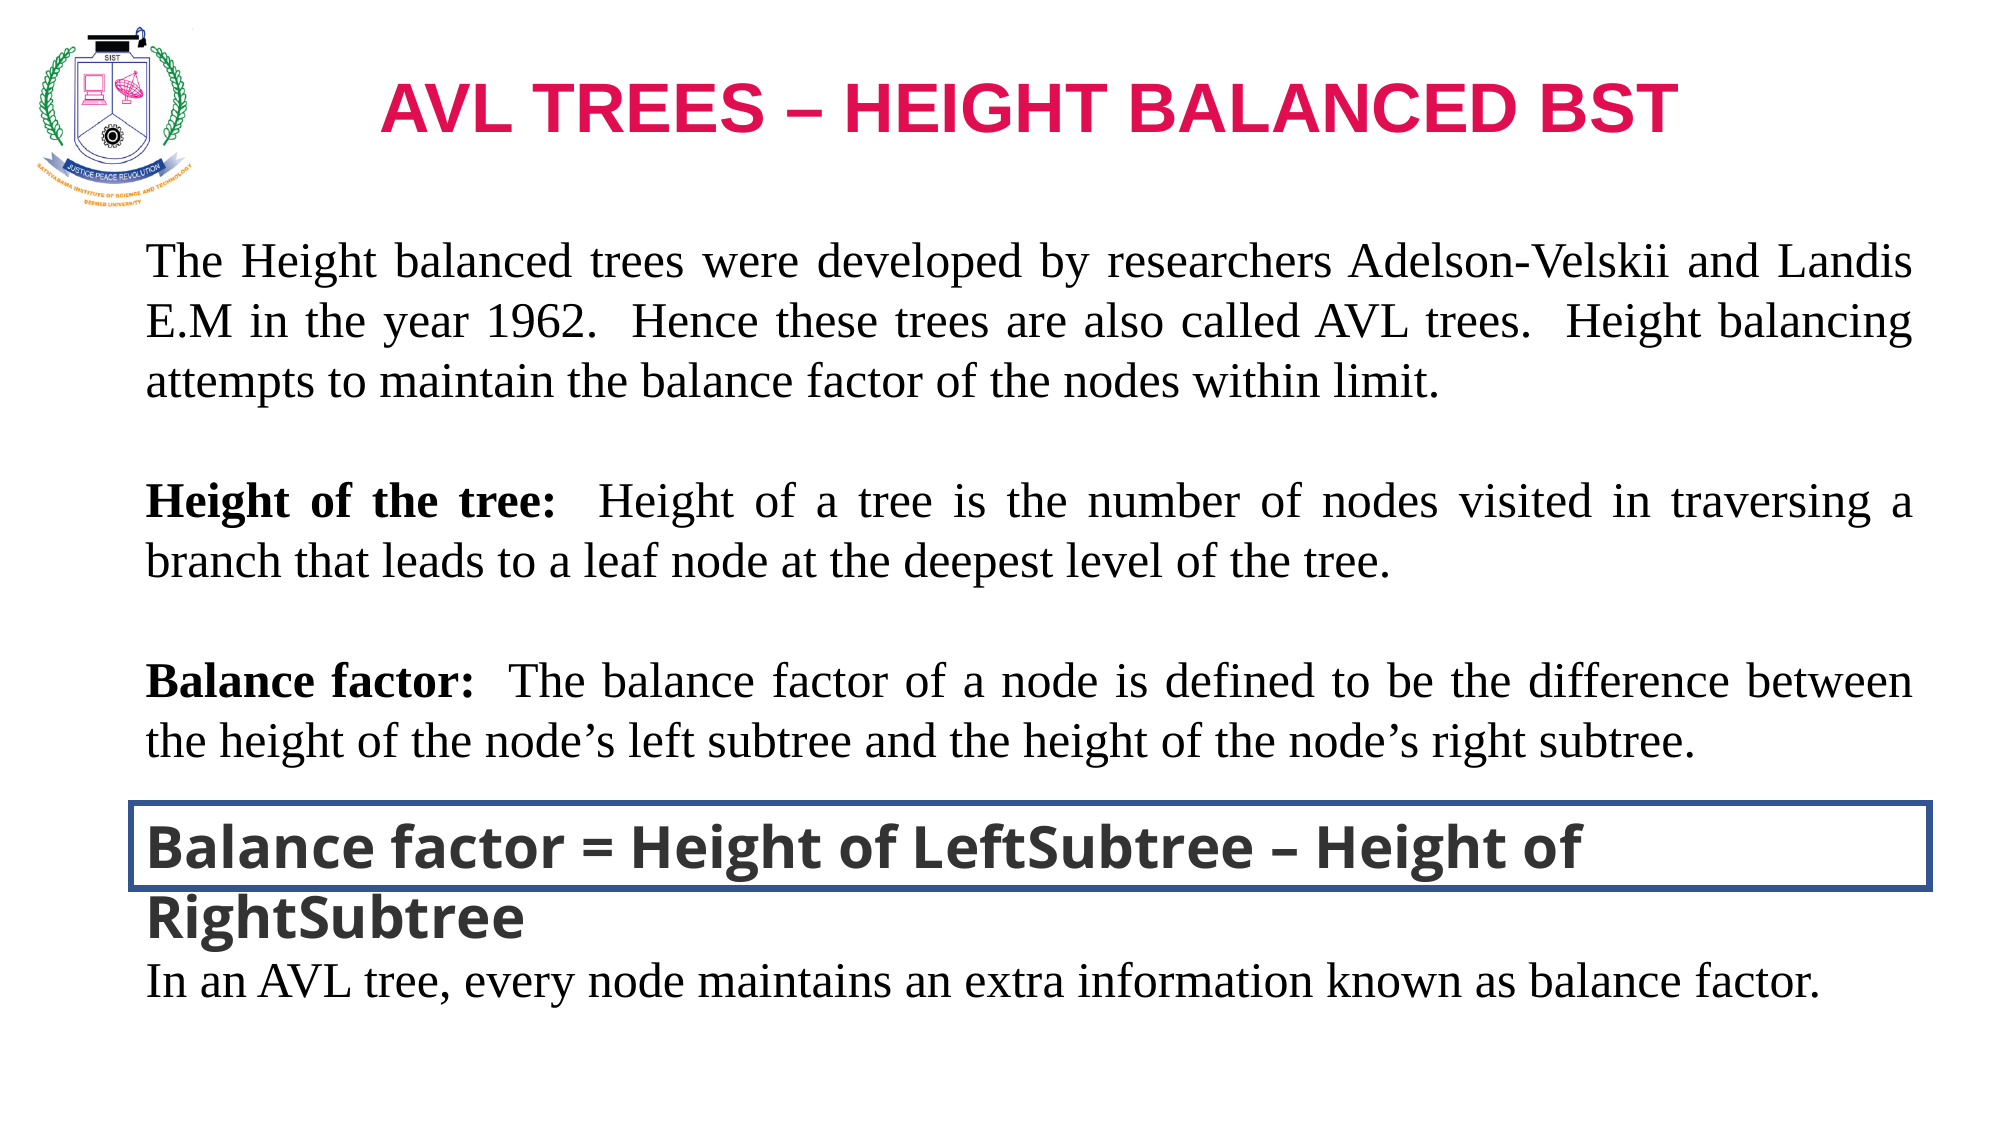

AVL TREES – HEIGHT BALANCED BST
The Height balanced trees were developed by researchers Adelson-Velskii and Landis E.M in the year 1962.  Hence these trees are also called AVL trees.  Height balancing attempts to maintain the balance factor of the nodes within limit.

Height of the tree:  Height of a tree is the number of nodes visited in traversing a branch that leads to a leaf node at the deepest level of the tree.

Balance factor:  The balance factor of a node is defined to be the difference between the height of the node’s left subtree and the height of the node’s right subtree.

In an AVL tree, every node maintains an extra information known as balance factor.

Balance factor = Height of LeftSubtree – Height of RightSubtree